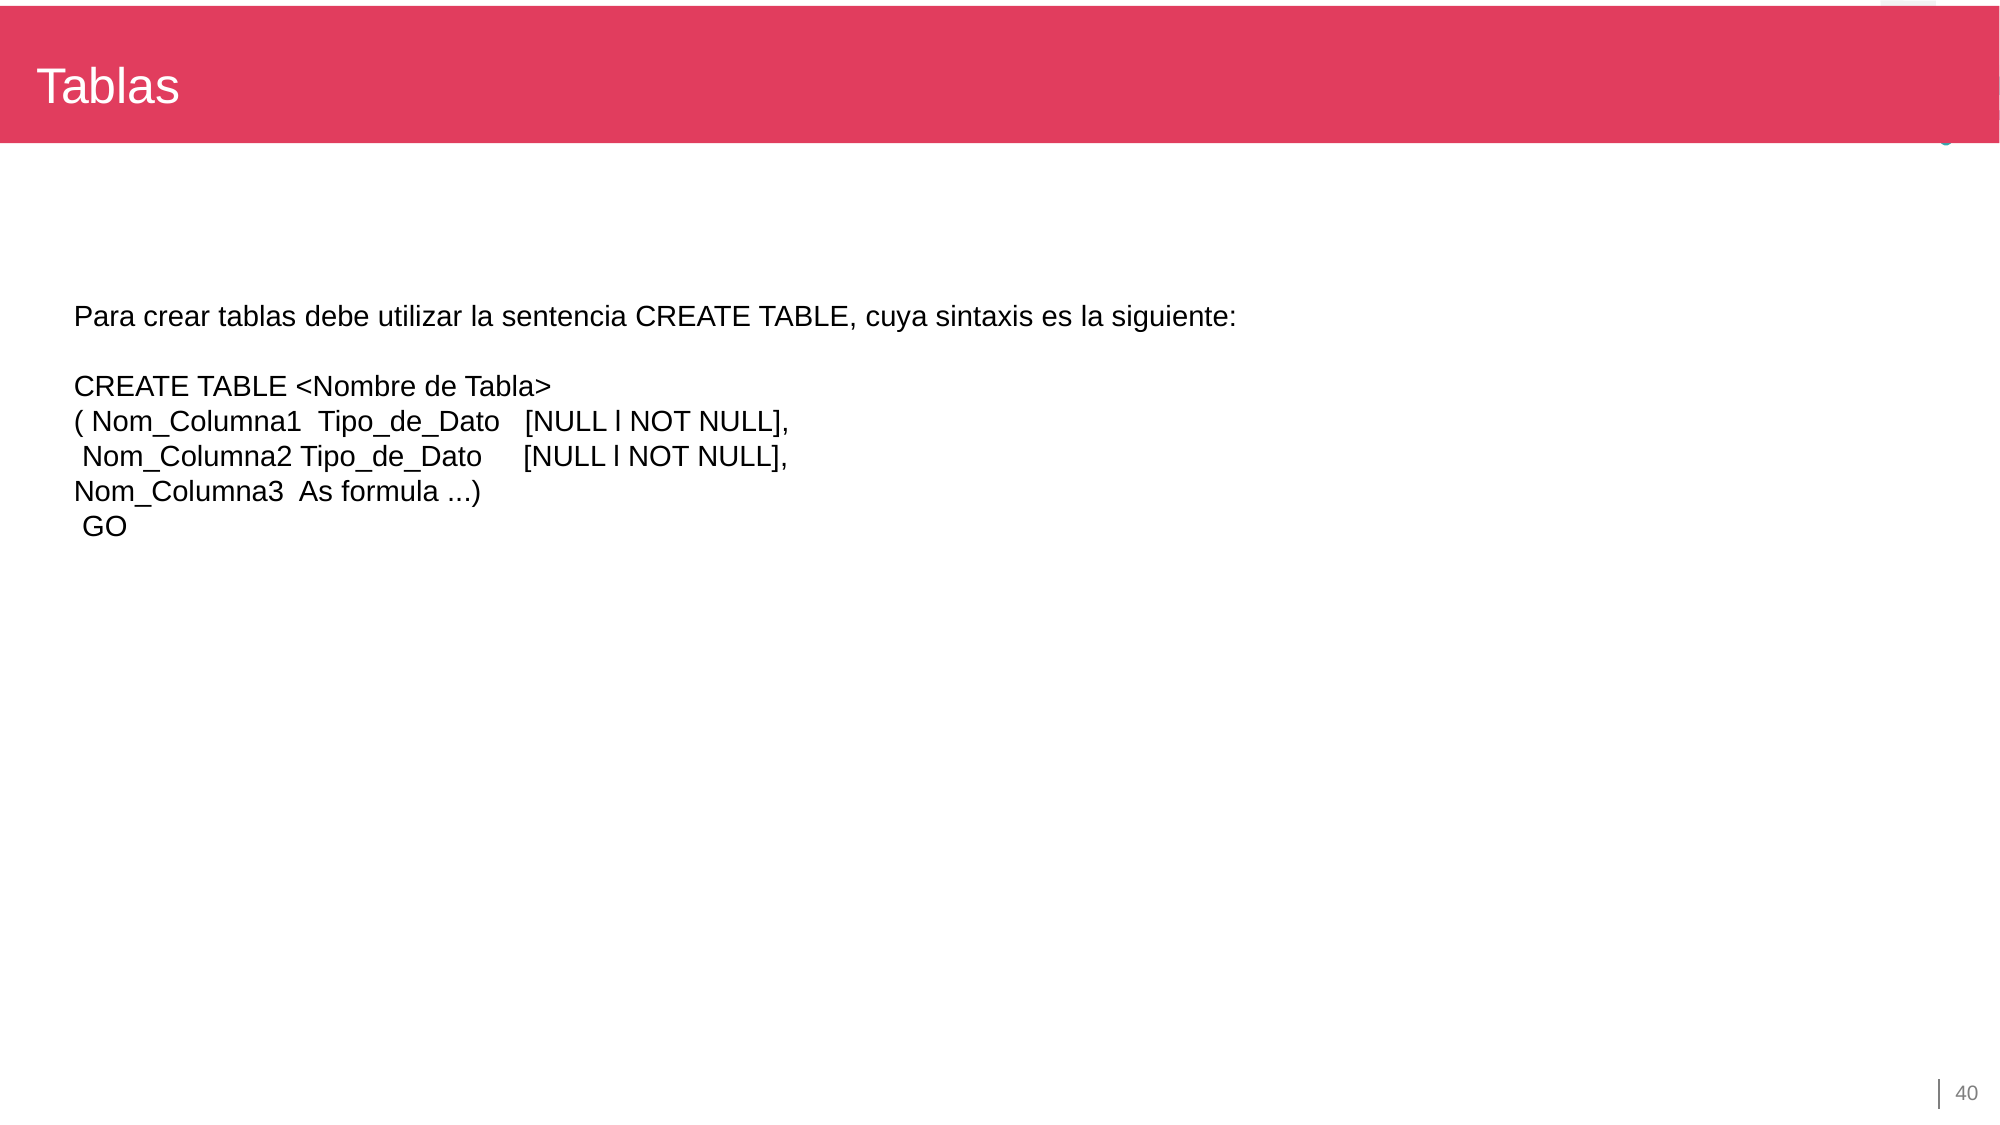

TÍTULO SECCIÓN
Tablas
TÍTULO
Para crear tablas debe utilizar la sentencia CREATE TABLE, cuya sintaxis es la siguiente:

CREATE TABLE <Nombre de Tabla>
( Nom_Columna1  Tipo_de_Dato   [NULL l NOT NULL],
 Nom_Columna2 Tipo_de_Dato     [NULL l NOT NULL],
Nom_Columna3  As formula ...)
 GO